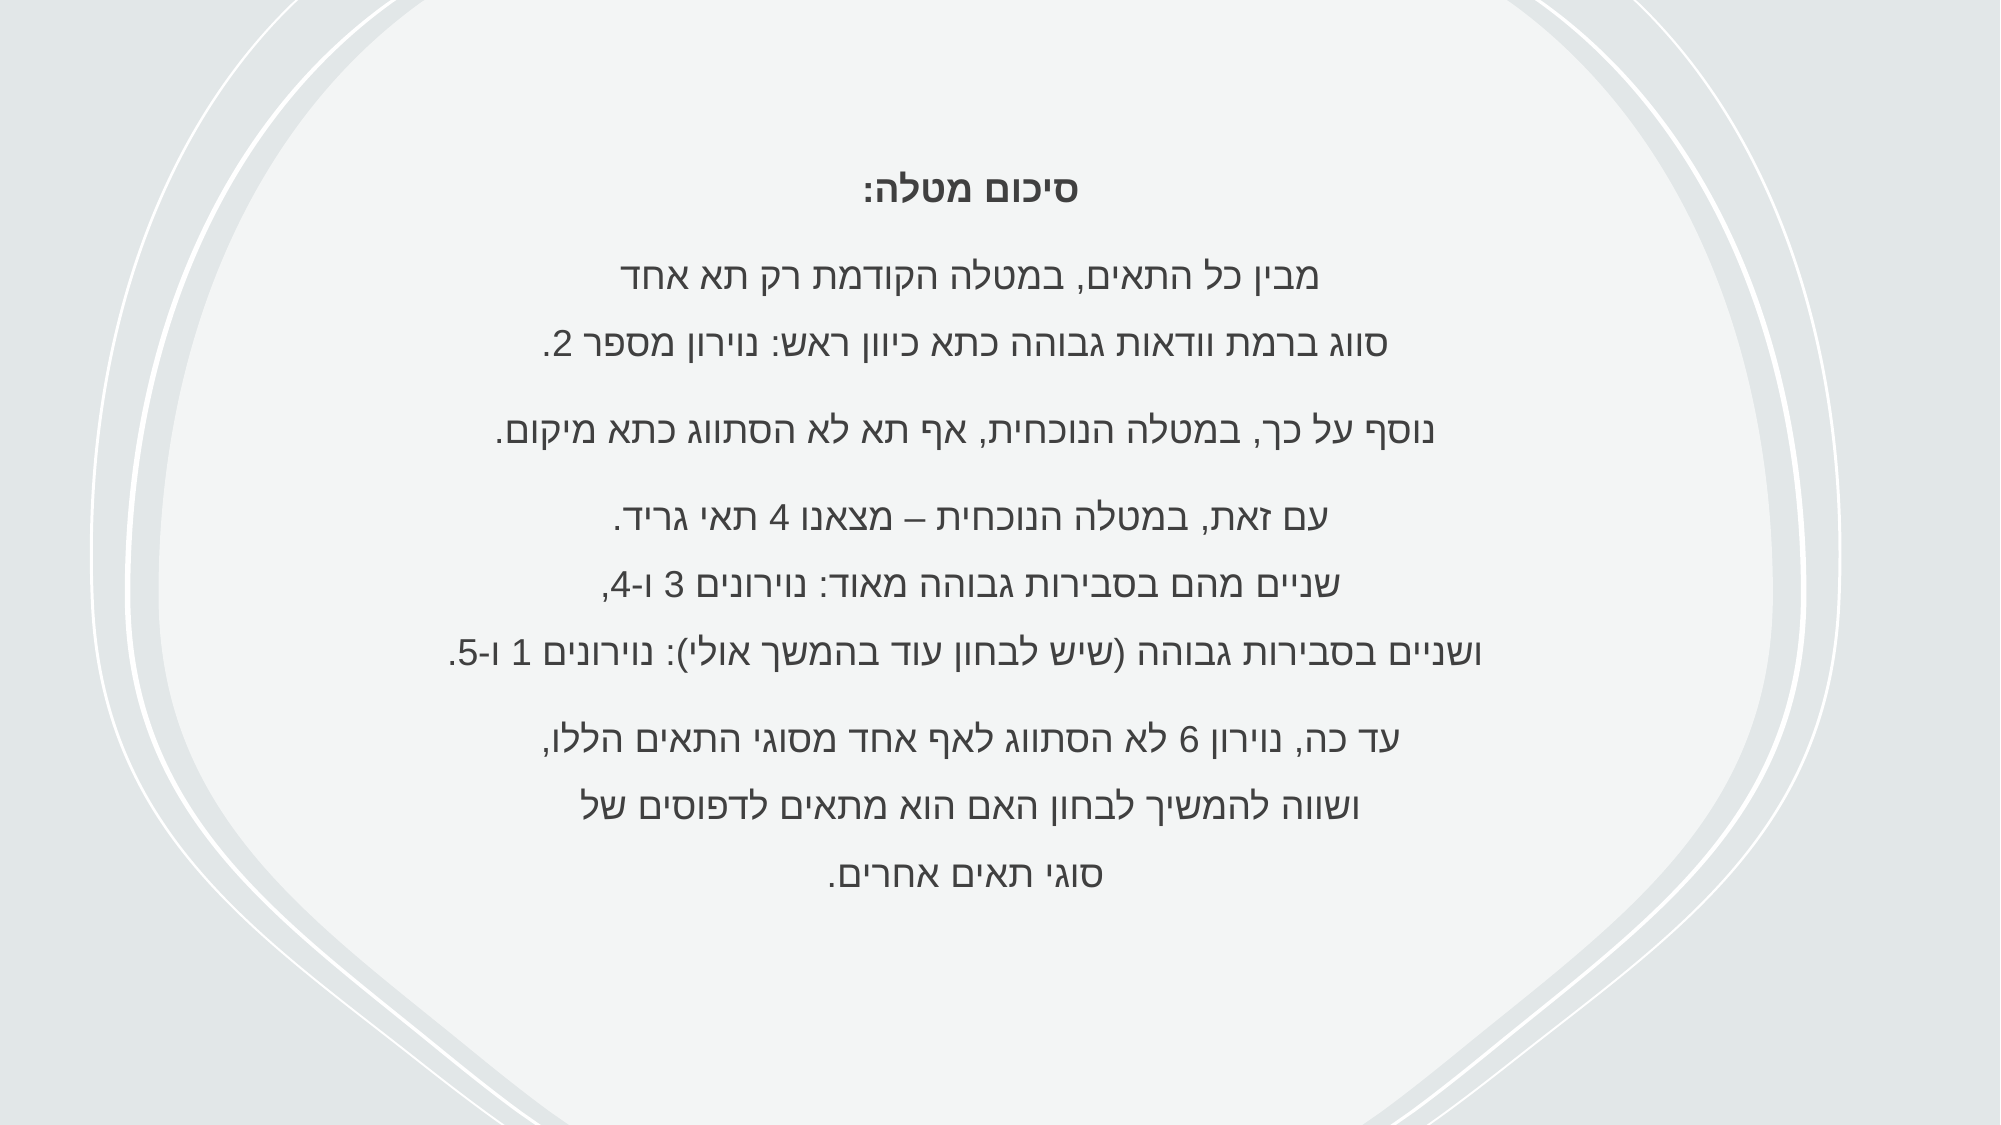

סיכום מטלה:
מבין כל התאים, במטלה הקודמת רק תא אחד
סווג ברמת וודאות גבוהה כתא כיוון ראש: נוירון מספר 2.
נוסף על כך, במטלה הנוכחית, אף תא לא הסתווג כתא מיקום.
עם זאת, במטלה הנוכחית – מצאנו 4 תאי גריד.
שניים מהם בסבירות גבוהה מאוד: נוירונים 3 ו-4,
ושניים בסבירות גבוהה (שיש לבחון עוד בהמשך אולי): נוירונים 1 ו-5.
עד כה, נוירון 6 לא הסתווג לאף אחד מסוגי התאים הללו,
ושווה להמשיך לבחון האם הוא מתאים לדפוסים של
סוגי תאים אחרים.